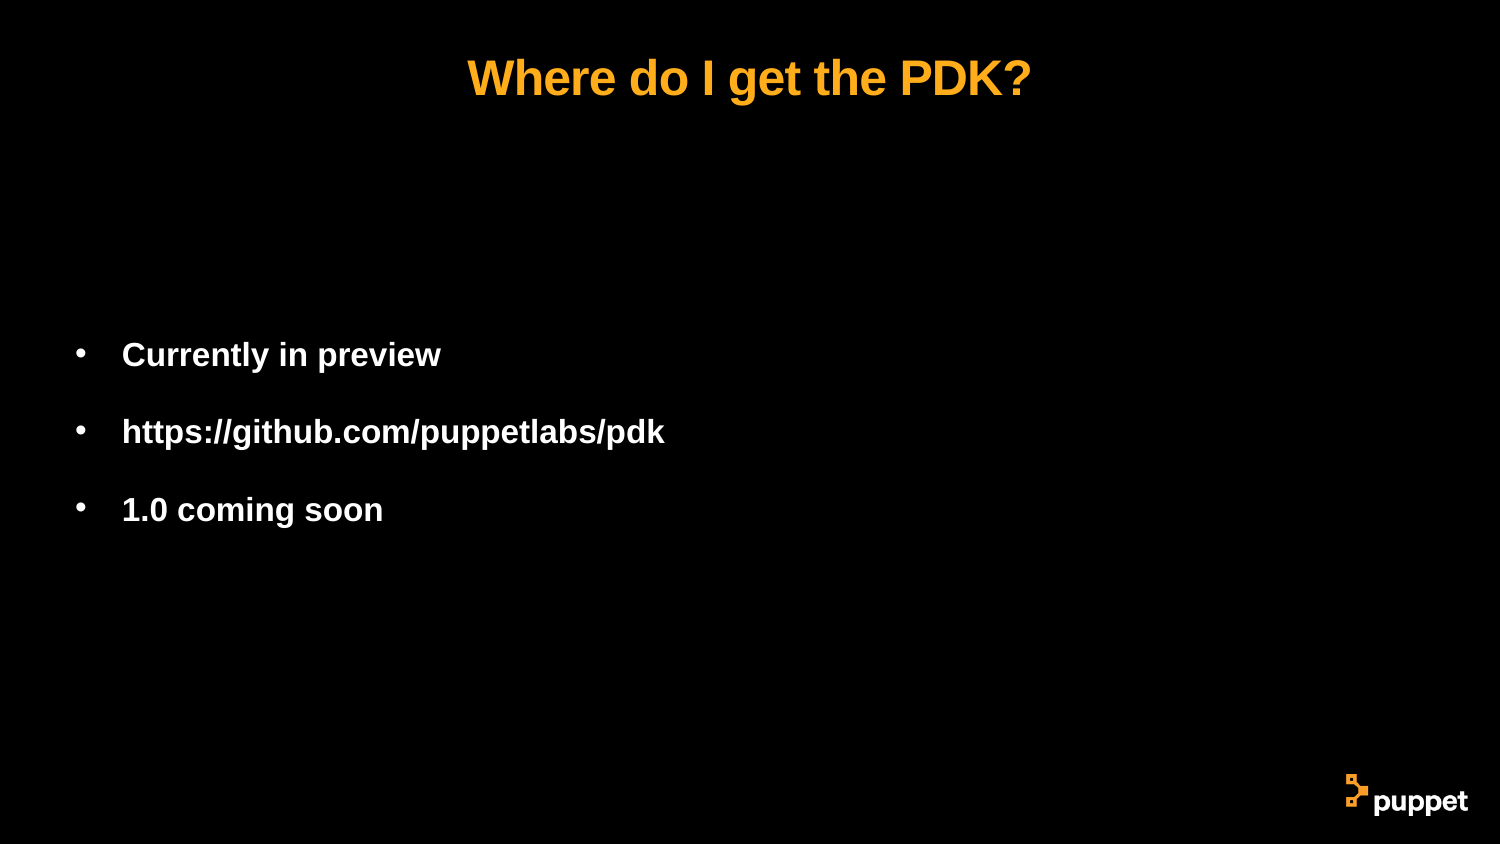

# Where do I get the PDK?
Currently in preview
https://github.com/puppetlabs/pdk
1.0 coming soon